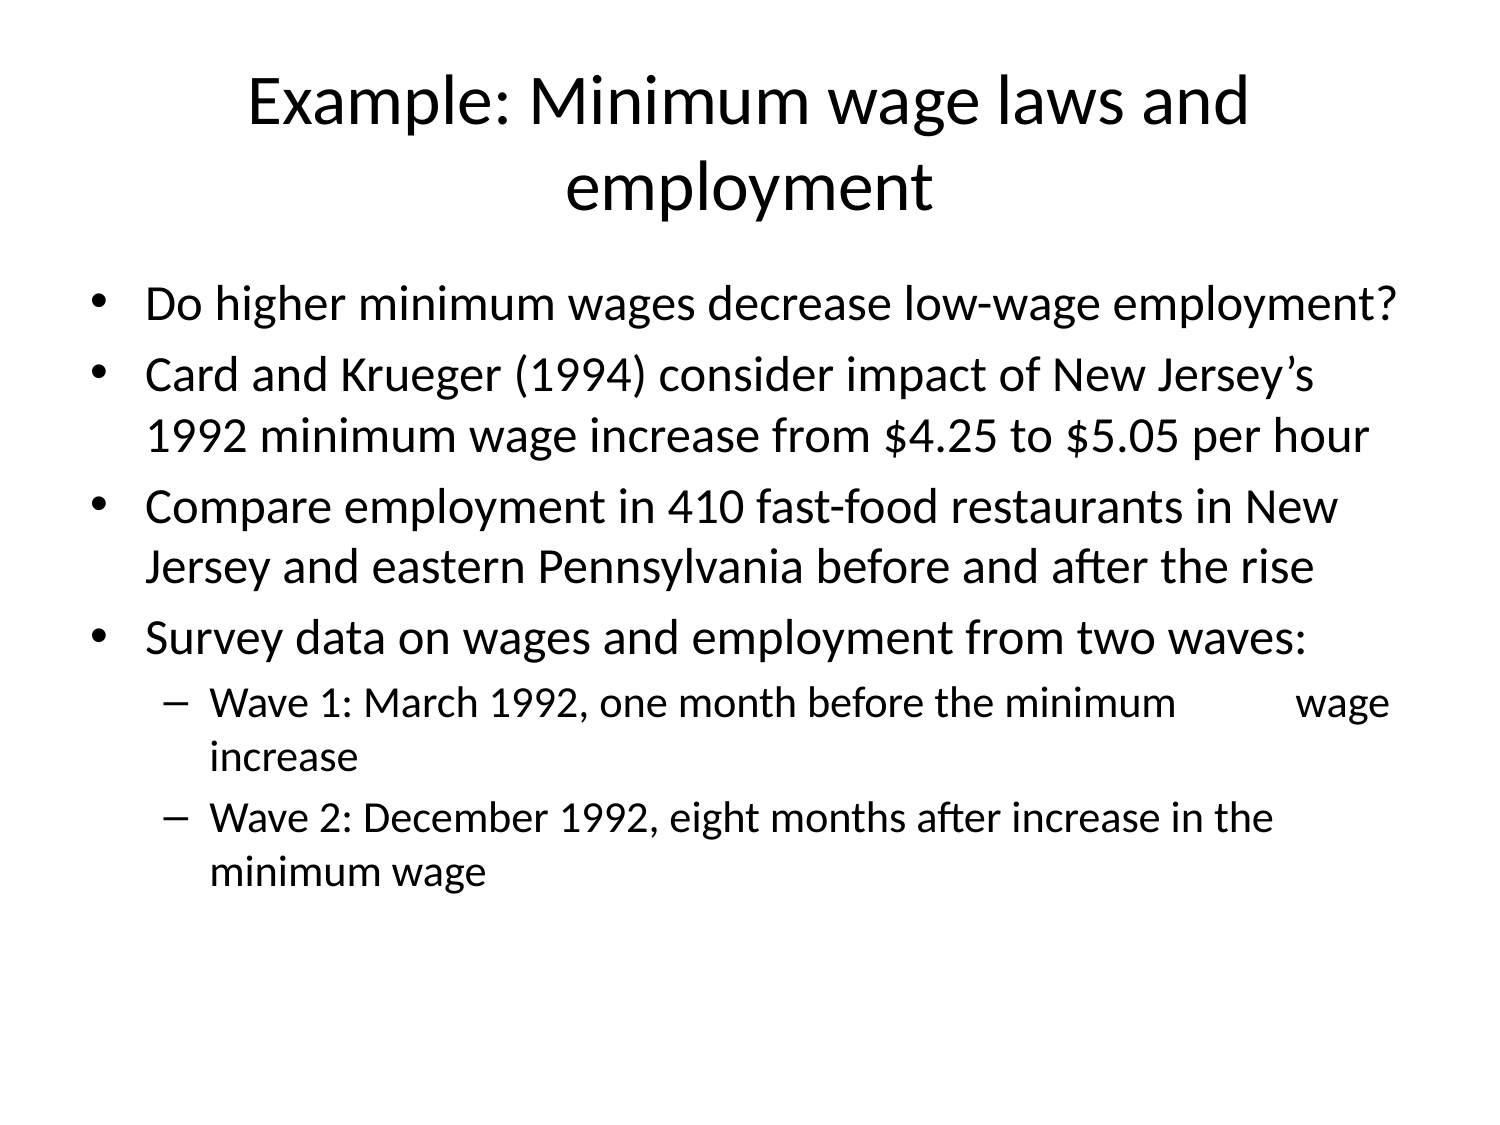

# Example: Minimum wage laws and employment
Do higher minimum wages decrease low-wage employment?
Card and Krueger (1994) consider impact of New Jersey’s 1992 minimum wage increase from $4.25 to $5.05 per hour
Compare employment in 410 fast-food restaurants in New Jersey and eastern Pennsylvania before and after the rise
Survey data on wages and employment from two waves:
Wave 1: March 1992, one month before the minimum 				      wage increase
Wave 2: December 1992, eight months after increase in the 			      minimum wage